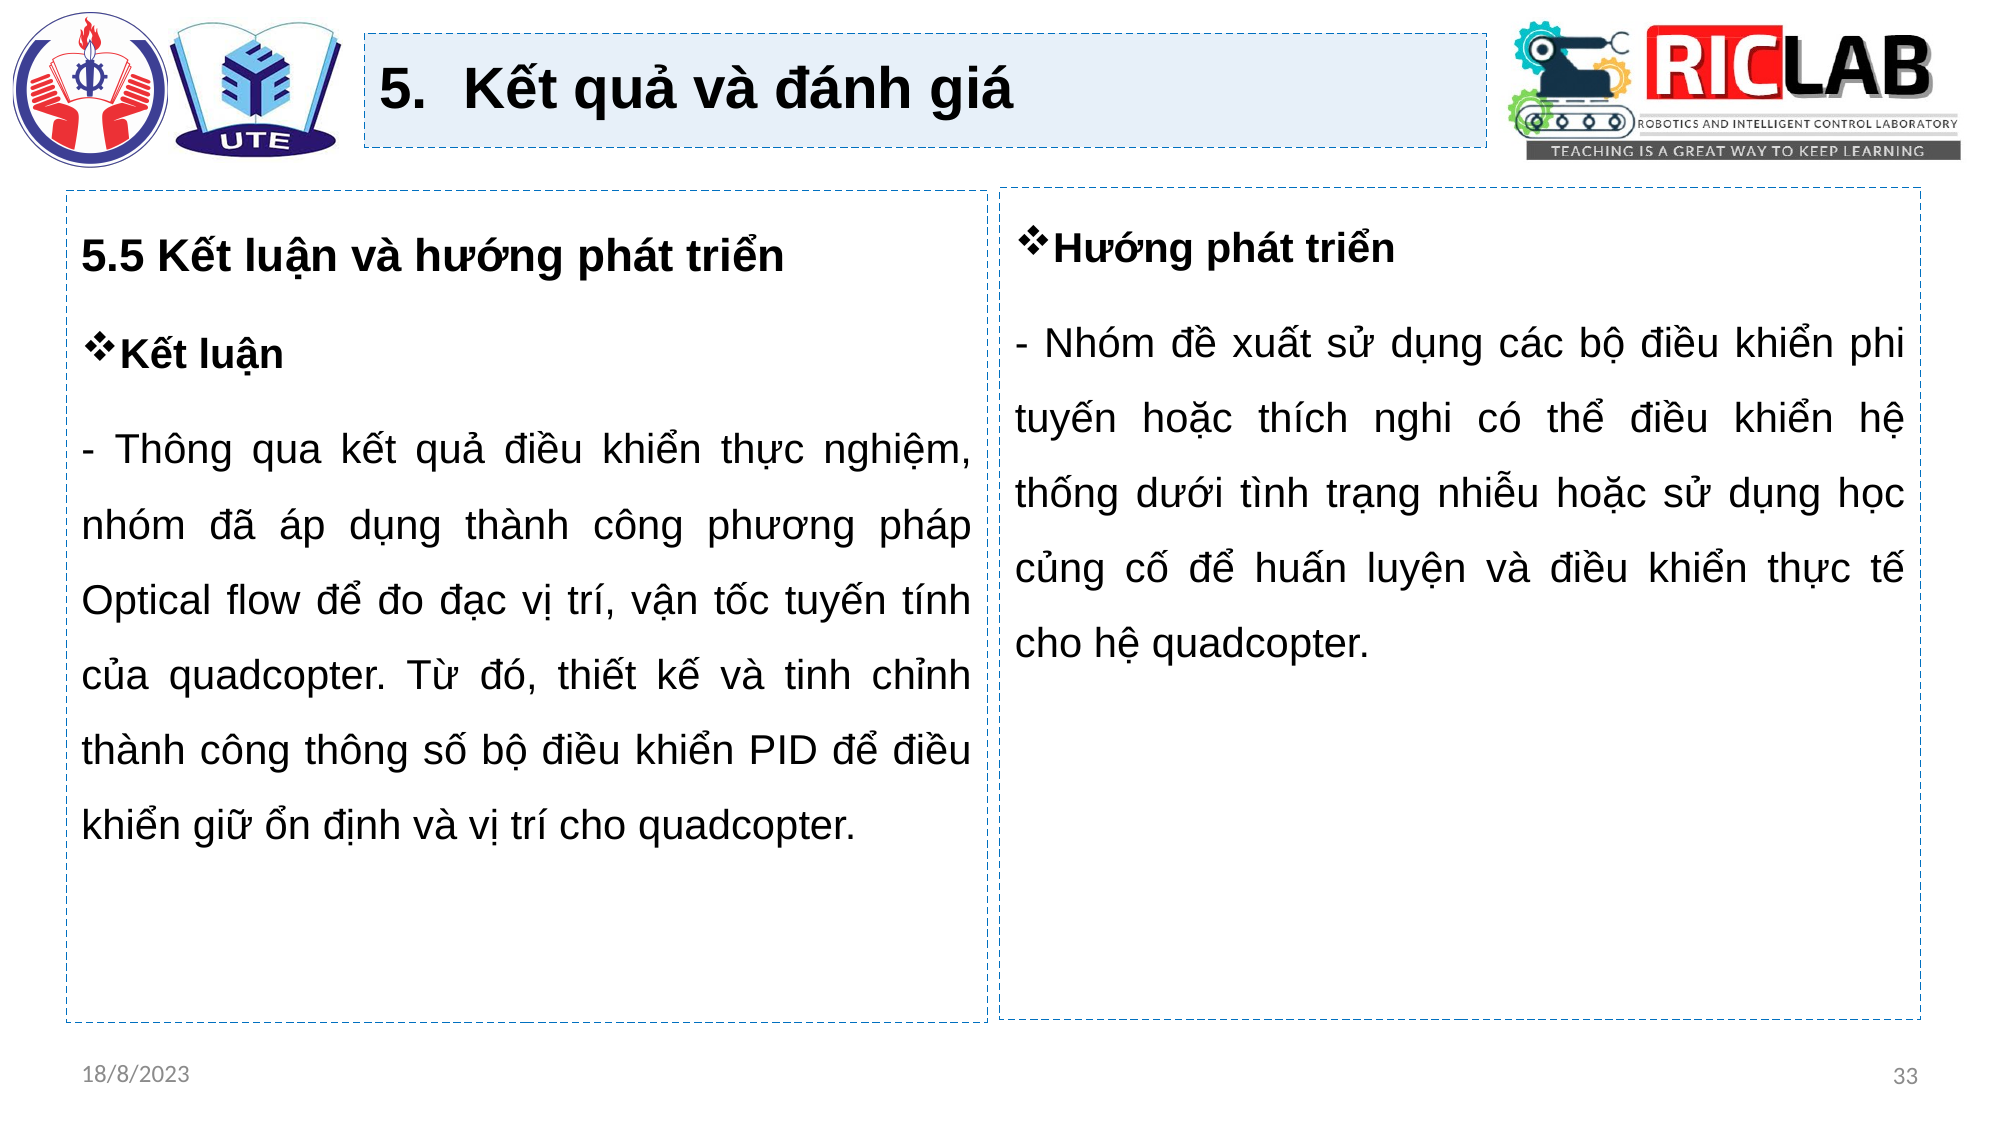

Kết quả và đánh giá
Hướng phát triển
- Nhóm đề xuất sử dụng các bộ điều khiển phi tuyến hoặc thích nghi có thể điều khiển hệ thống dưới tình trạng nhiễu hoặc sử dụng học củng cố để huấn luyện và điều khiển thực tế cho hệ quadcopter.
5.5 Kết luận và hướng phát triển
Kết luận
- Thông qua kết quả điều khiển thực nghiệm, nhóm đã áp dụng thành công phương pháp Optical flow để đo đạc vị trí, vận tốc tuyến tính của quadcopter. Từ đó, thiết kế và tinh chỉnh thành công thông số bộ điều khiển PID để điều khiển giữ ổn định và vị trí cho quadcopter.

18/8/2023
33